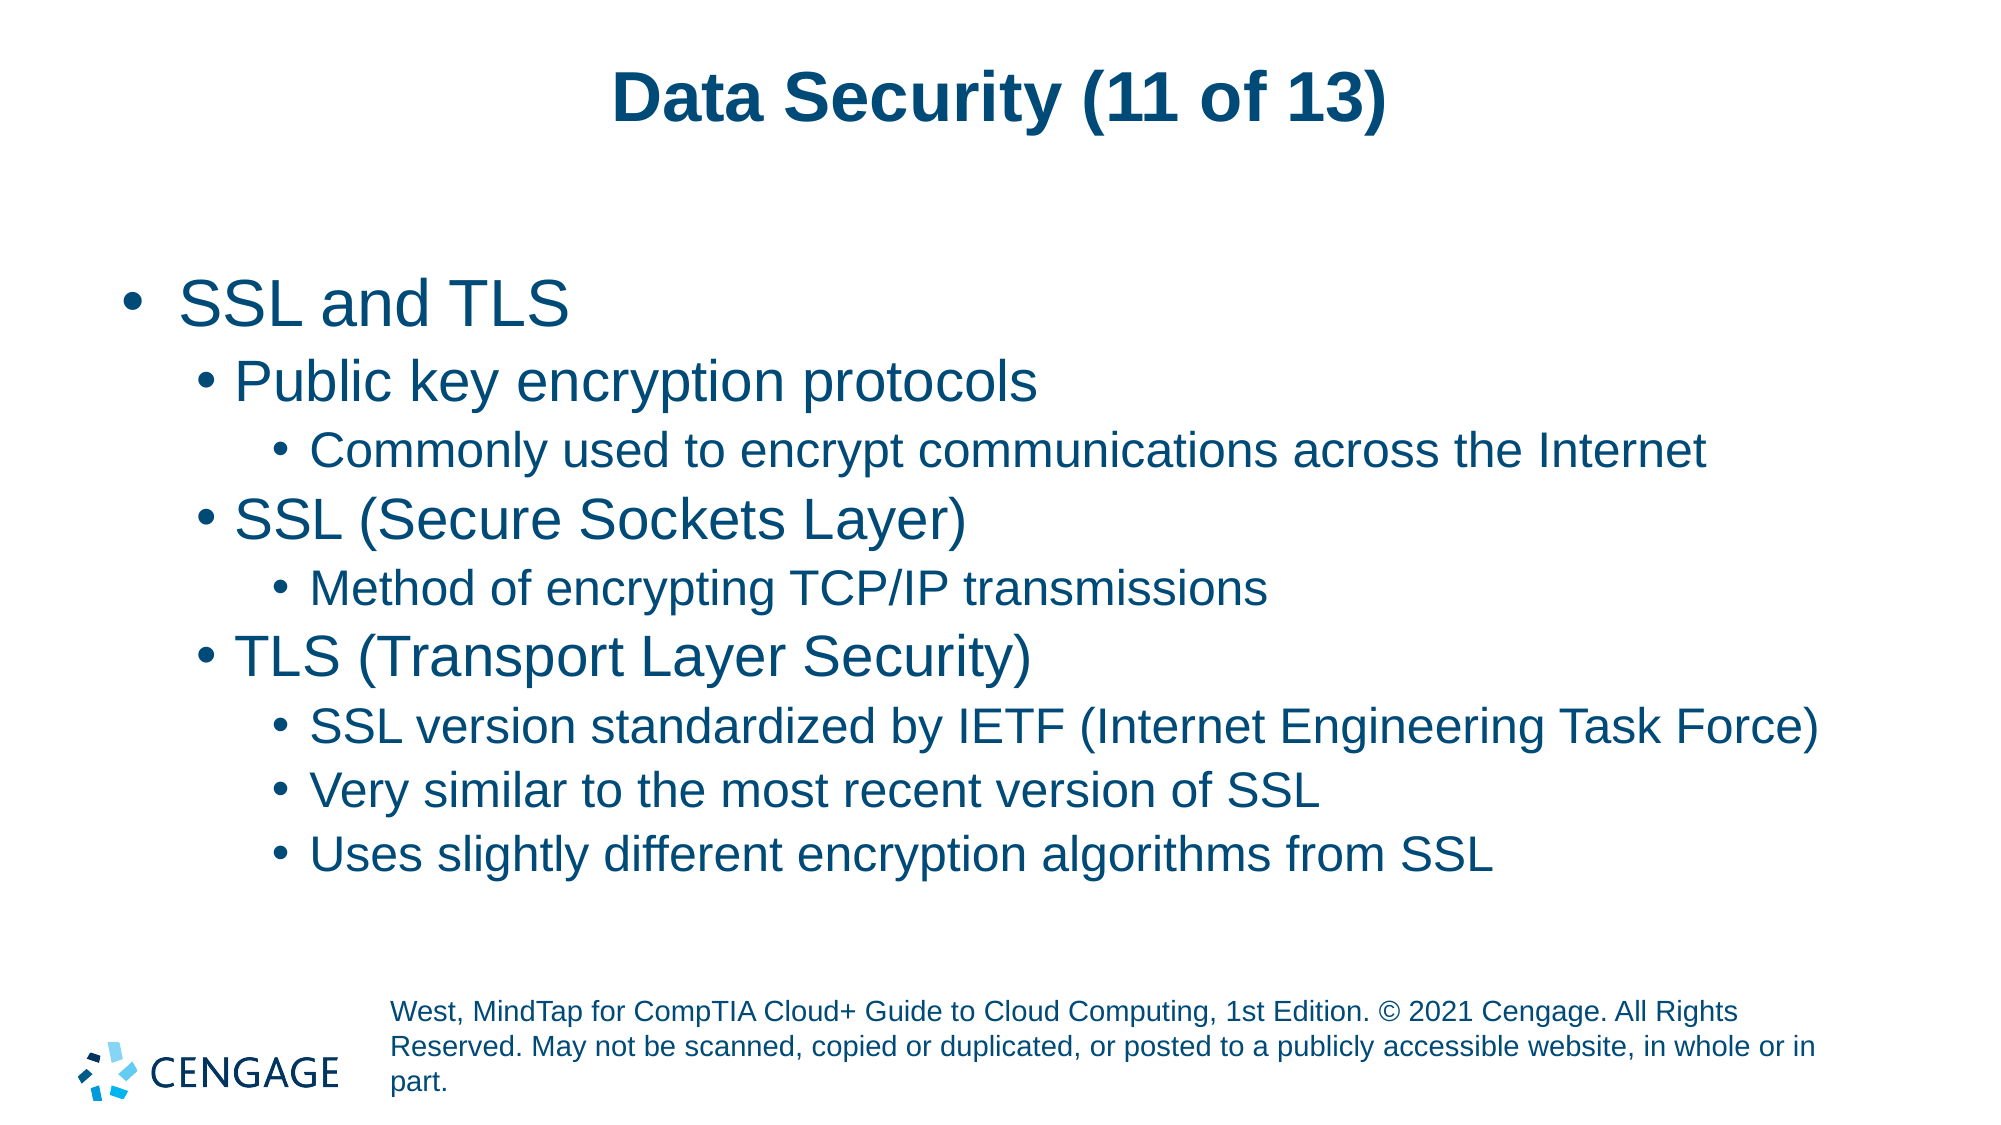

# Data Security (11 of 13)
SSL and TLS
Public key encryption protocols
Commonly used to encrypt communications across the Internet
SSL (Secure Sockets Layer)
Method of encrypting TCP/IP transmissions
TLS (Transport Layer Security)
SSL version standardized by IETF (Internet Engineering Task Force)
Very similar to the most recent version of SSL
Uses slightly different encryption algorithms from SSL